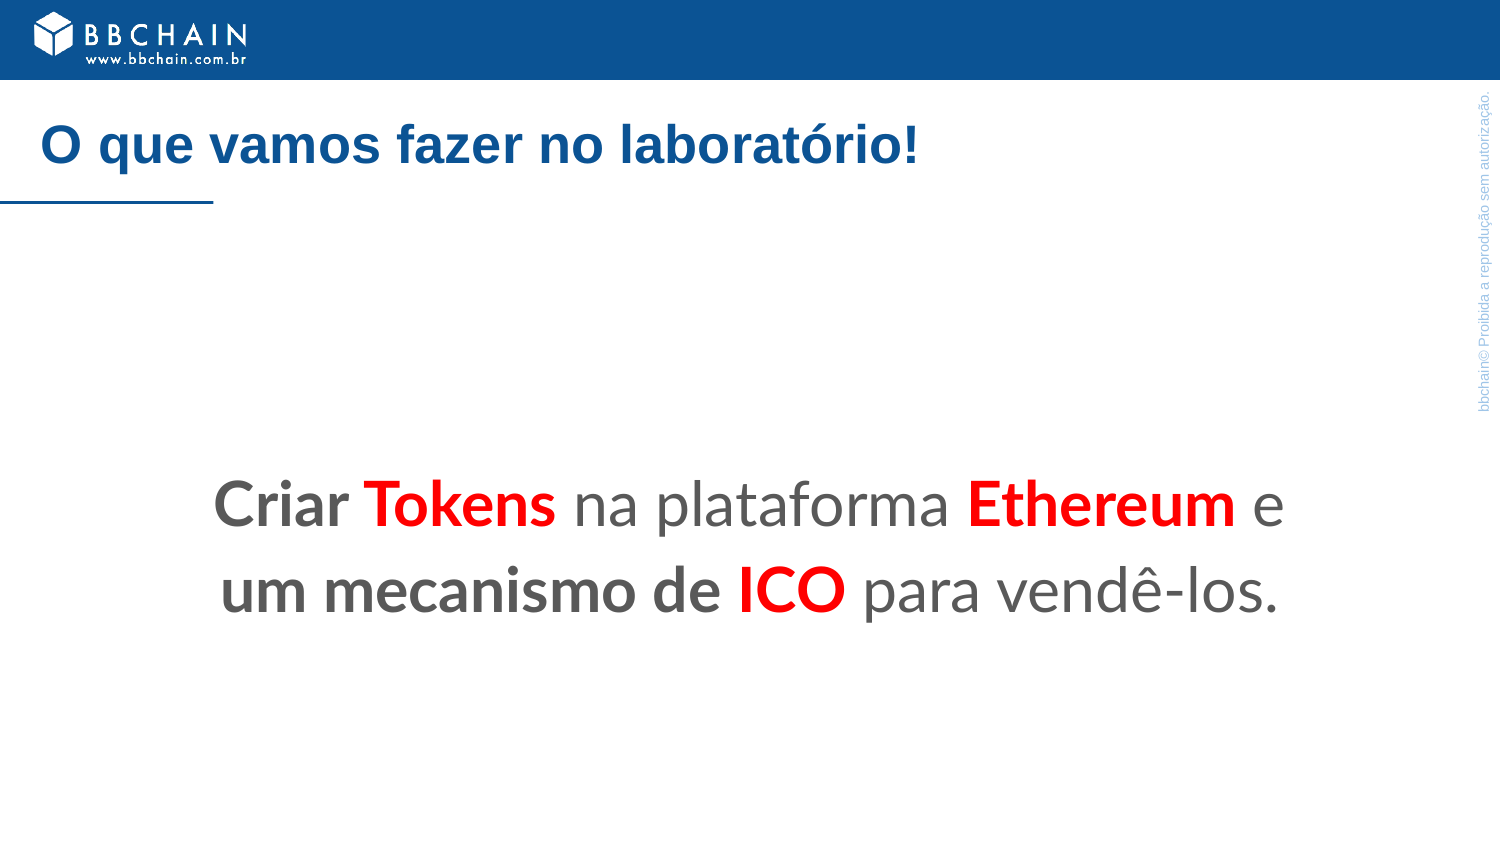

# O que vamos fazer no laboratório!
Criar Tokens na plataforma Ethereum e
um mecanismo de ICO para vendê-los.
bbchain© Proibida a reprodução sem autorização.